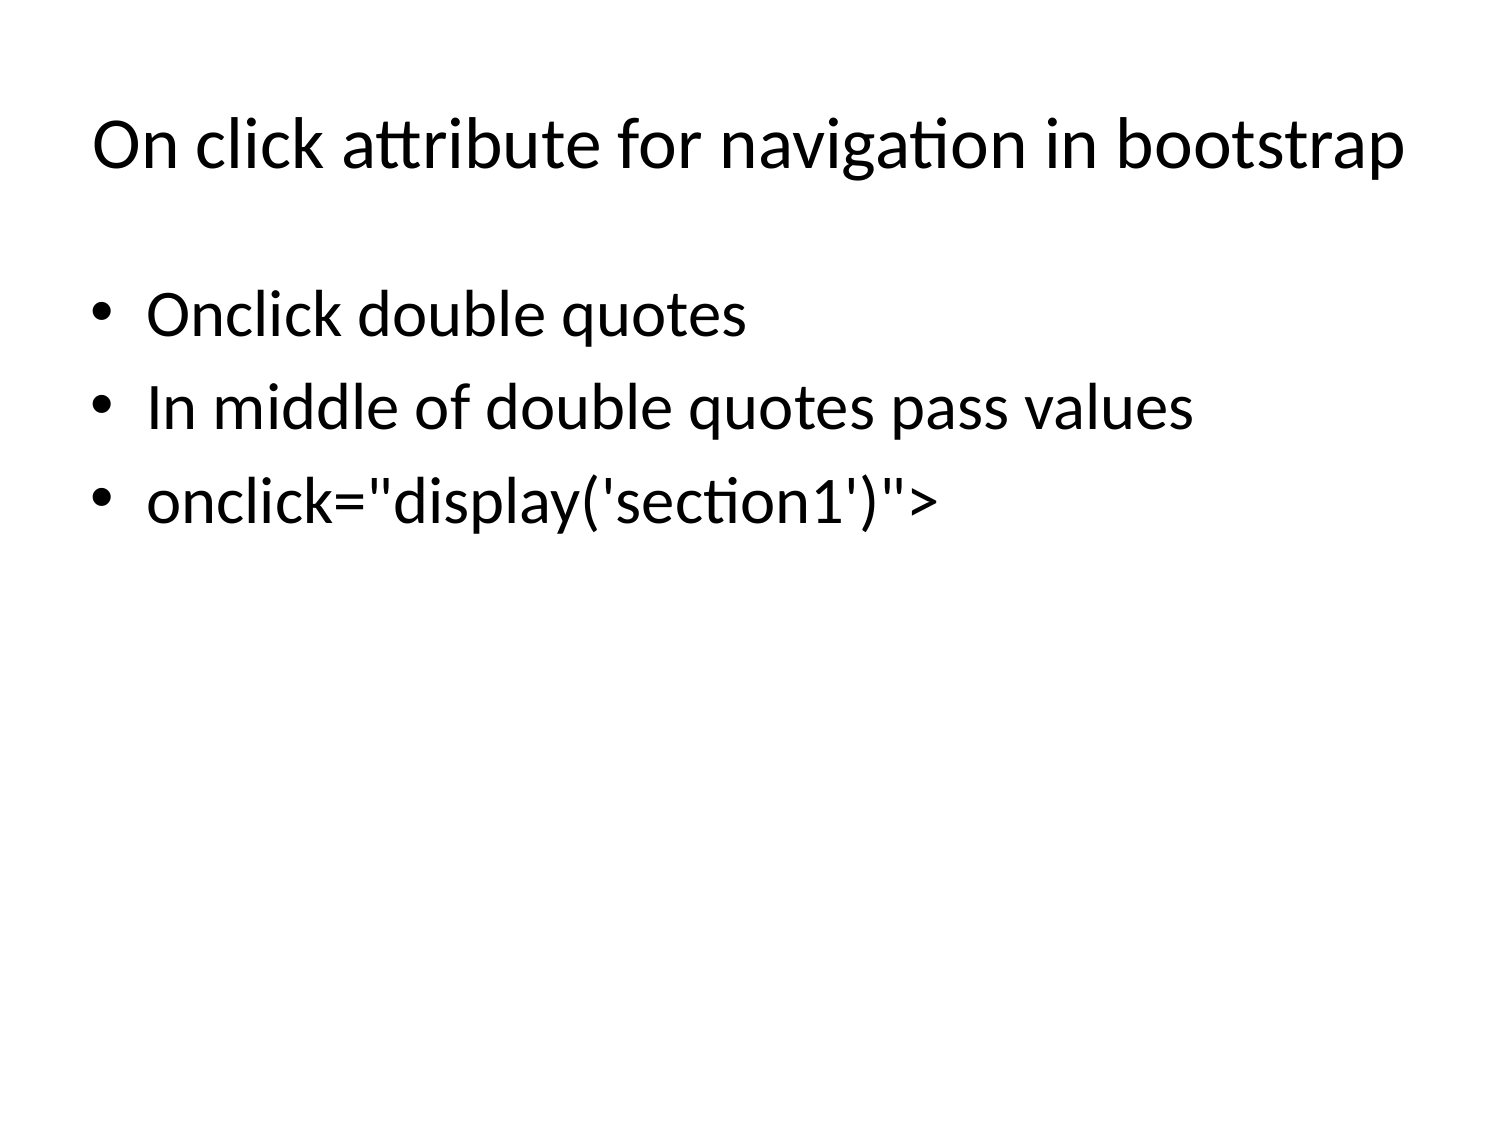

# On click attribute for navigation in bootstrap
Onclick double quotes
In middle of double quotes pass values
onclick="display('section1')">